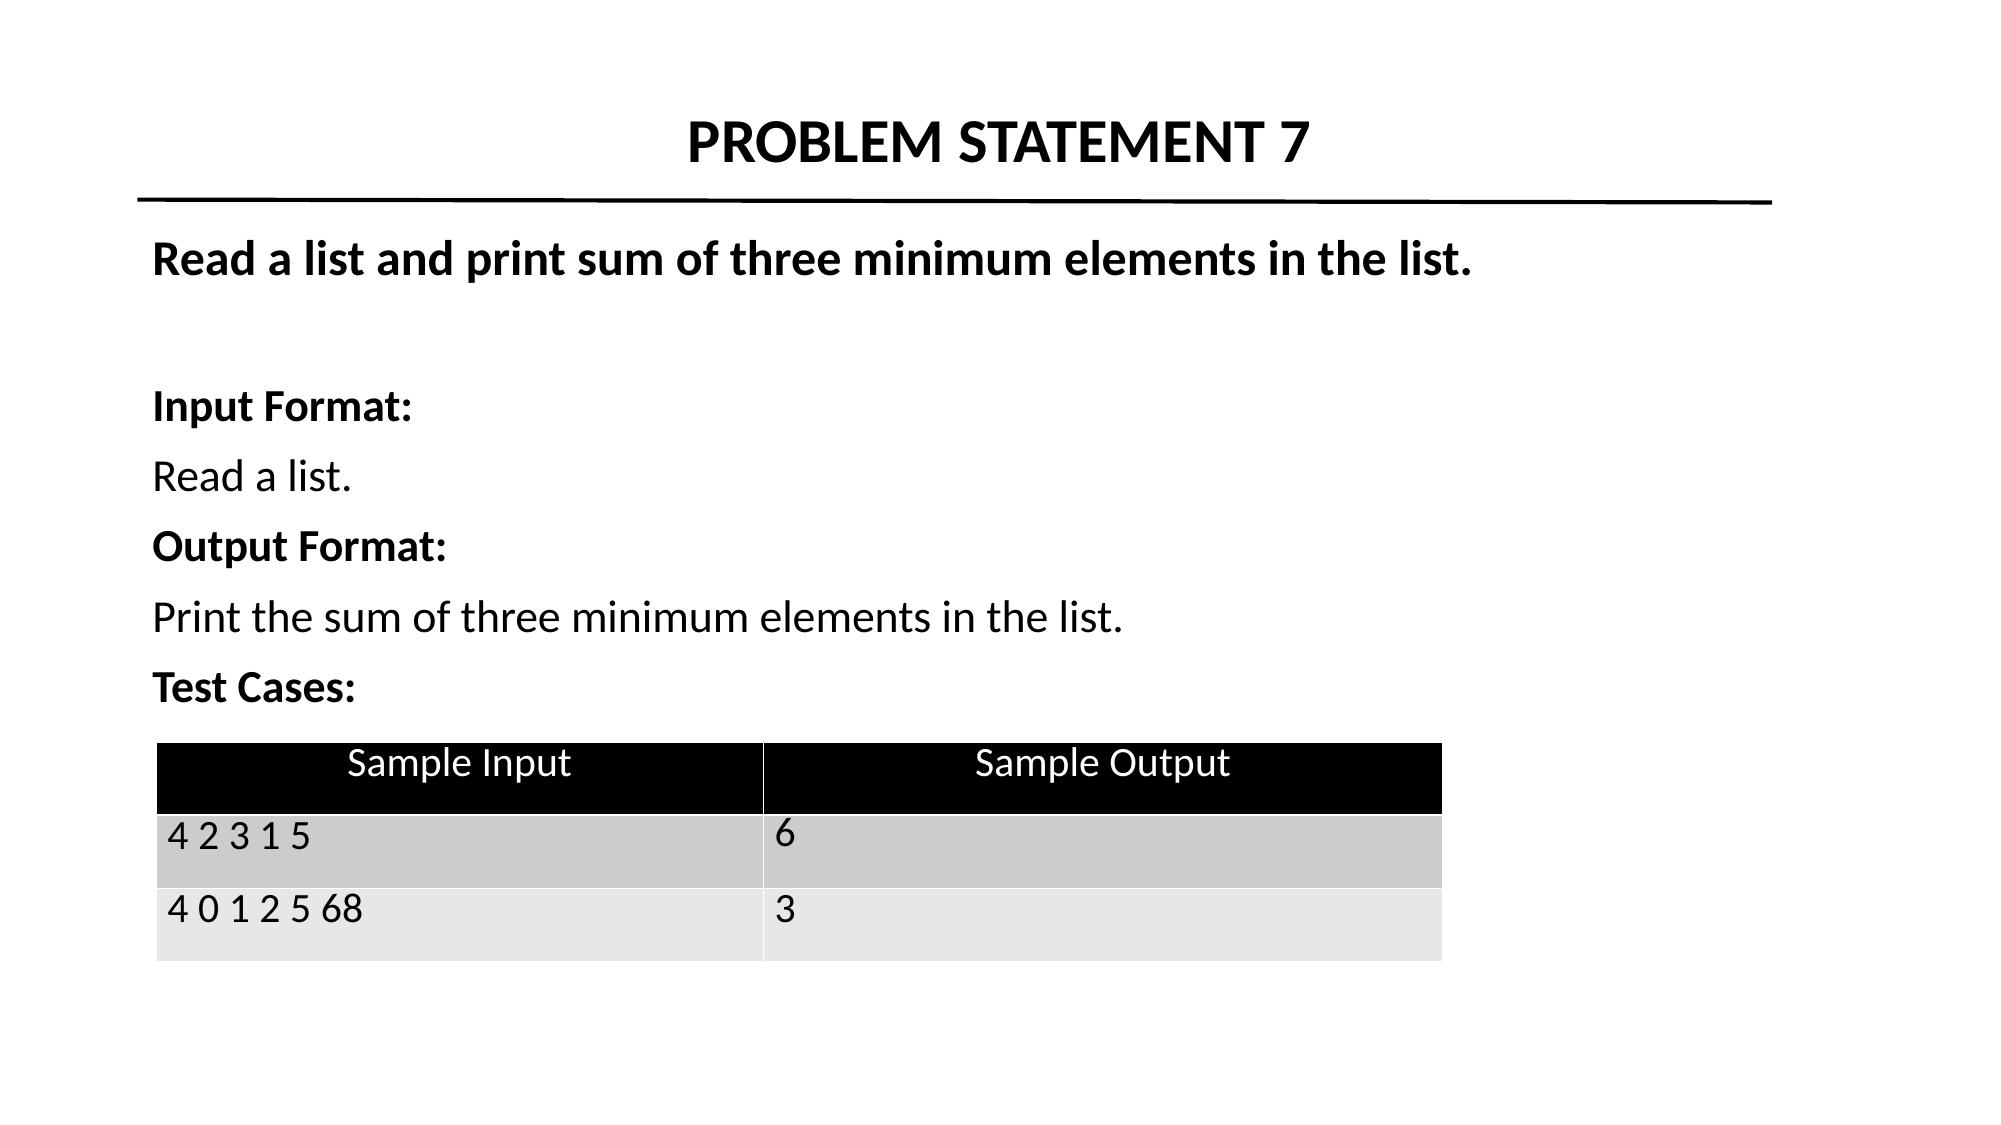

PROBLEM STATEMENT 7
Read a list and print sum of three minimum elements in the list.

Input Format:
Read a list.
Output Format:
Print the sum of three minimum elements in the list.
Test Cases:

| Sample Input | Sample Output |
| --- | --- |
| 4 2 3 1 5 | 6 |
| 4 0 1 2 5 68 | 3 |